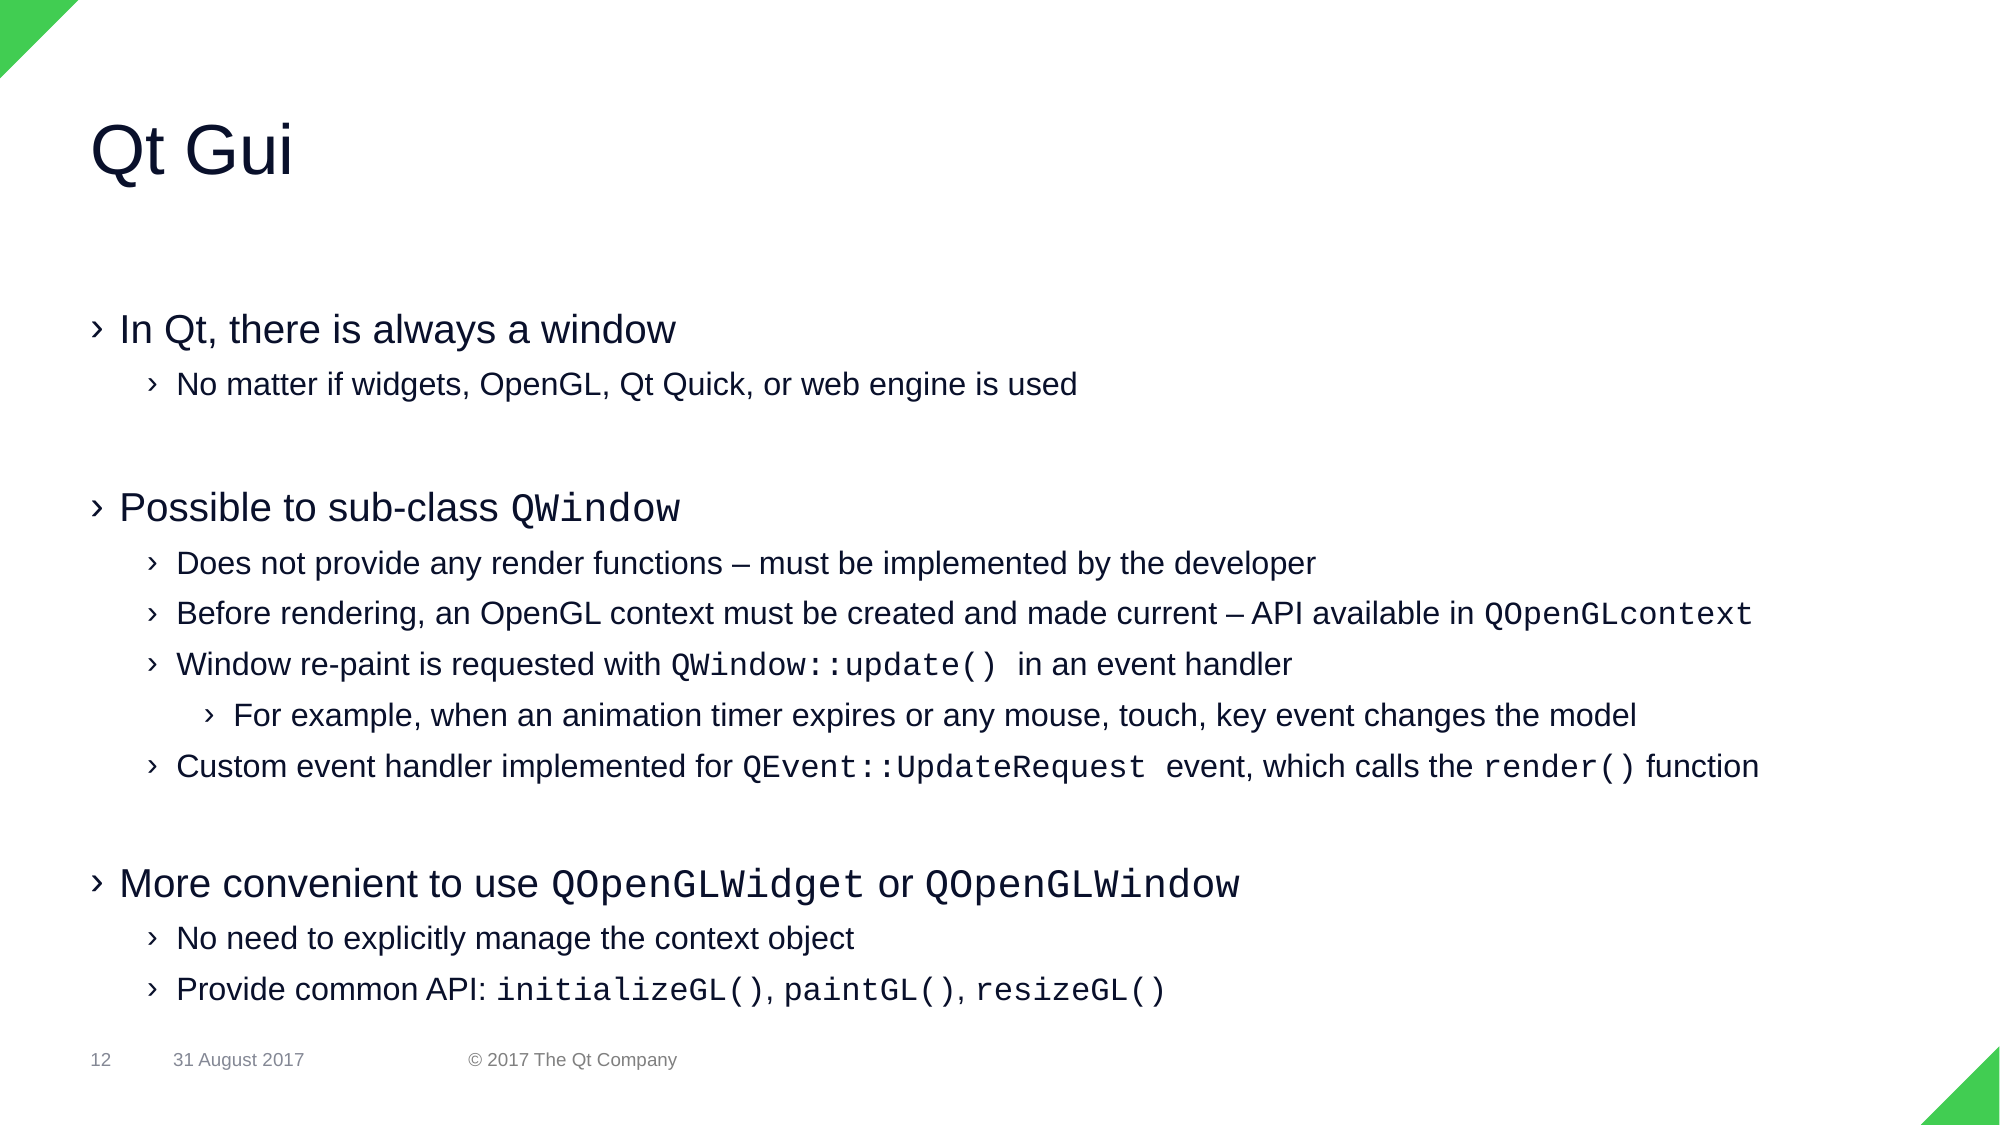

# Qt Gui
In Qt, there is always a window
No matter if widgets, OpenGL, Qt Quick, or web engine is used

Possible to sub-class QWindow
Does not provide any render functions – must be implemented by the developer
Before rendering, an OpenGL context must be created and made current – API available in QOpenGLcontext
Window re-paint is requested with QWindow::update() in an event handler
For example, when an animation timer expires or any mouse, touch, key event changes the model
Custom event handler implemented for QEvent::UpdateRequest event, which calls the render() function

More convenient to use QOpenGLWidget or QOpenGLWindow
No need to explicitly manage the context object
Provide common API: initializeGL(), paintGL(), resizeGL()

12
31 August 2017
© 2017 The Qt Company